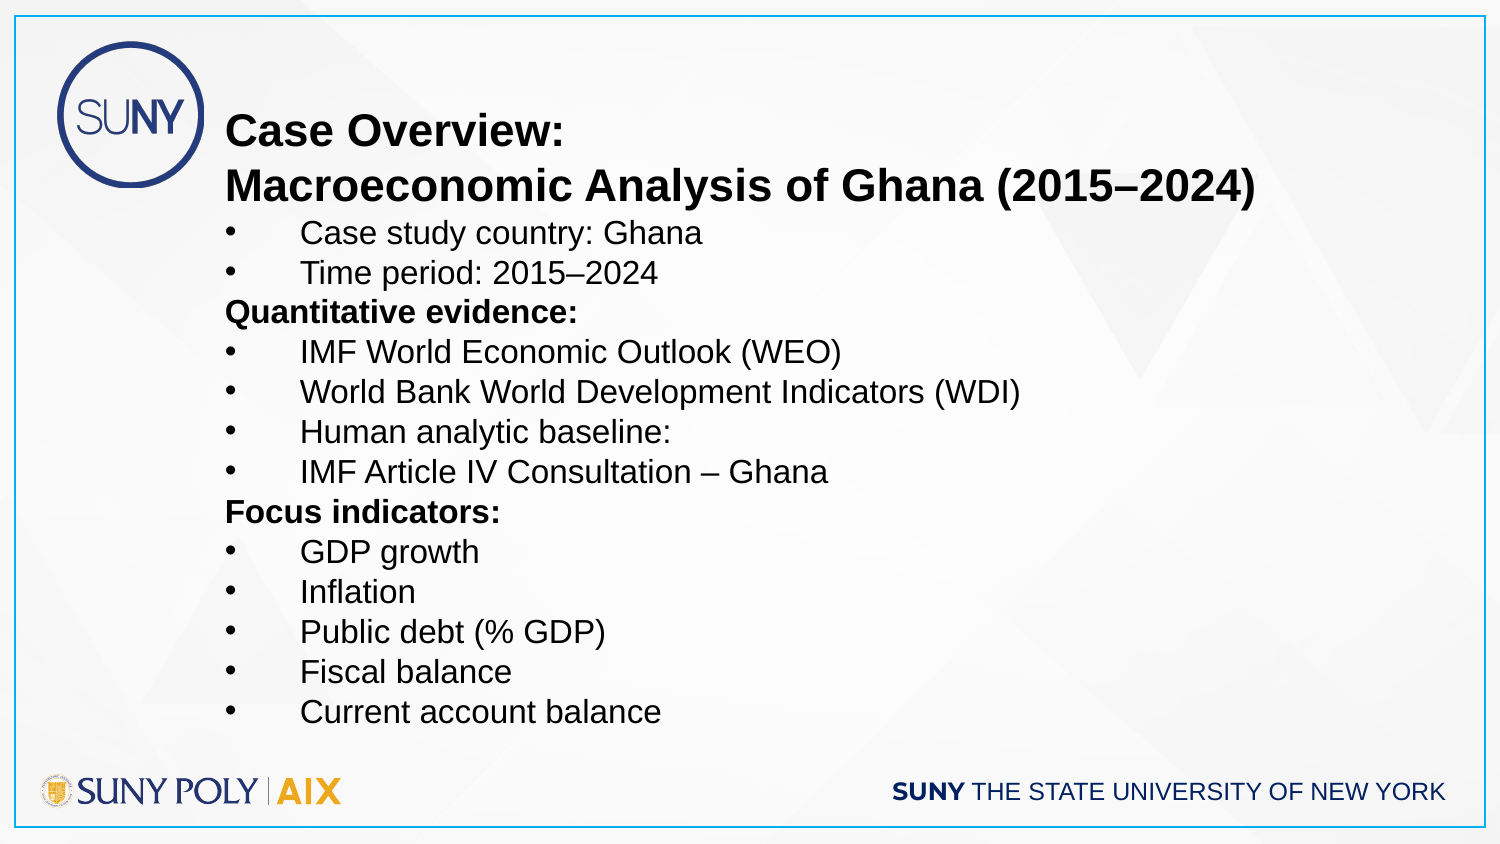

Case Overview:
Macroeconomic Analysis of Ghana (2015–2024)
Case study country: Ghana
Time period: 2015–2024
Quantitative evidence:
IMF World Economic Outlook (WEO)
World Bank World Development Indicators (WDI)
Human analytic baseline:
IMF Article IV Consultation – Ghana
Focus indicators:
GDP growth
Inflation
Public debt (% GDP)
Fiscal balance
Current account balance